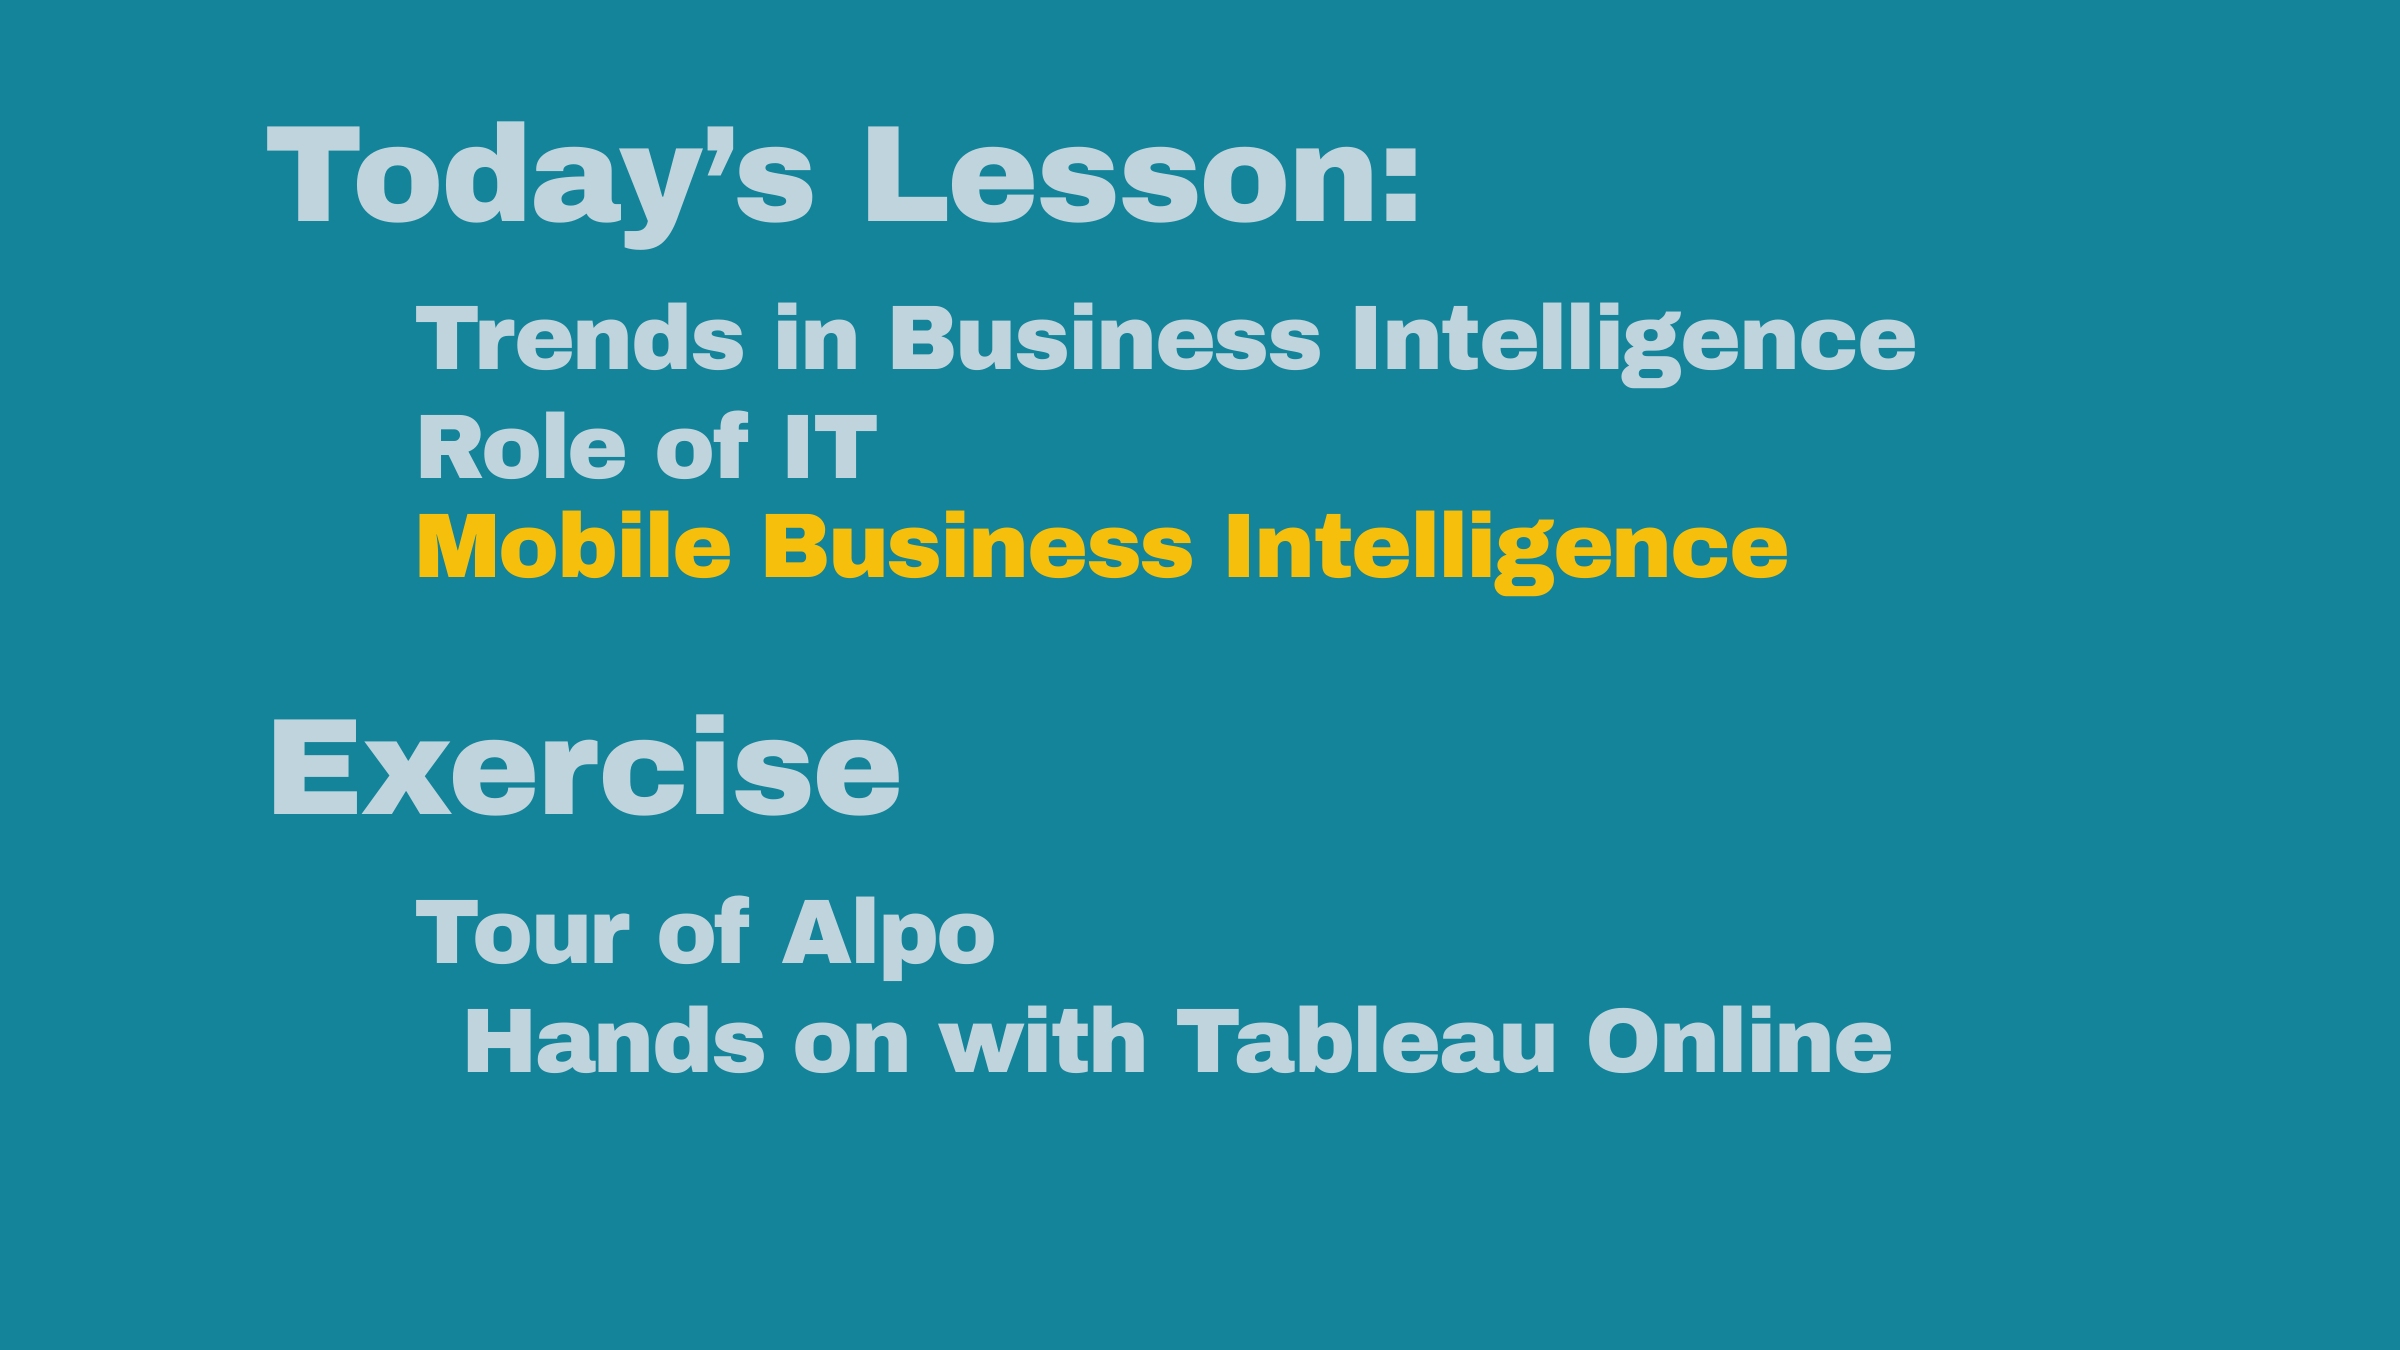

# Today’s Lesson: Trends in Business Intelligence Role of IT Mobile Business Intelligence Exercise Tour of Alpo Hands on with Tableau Online